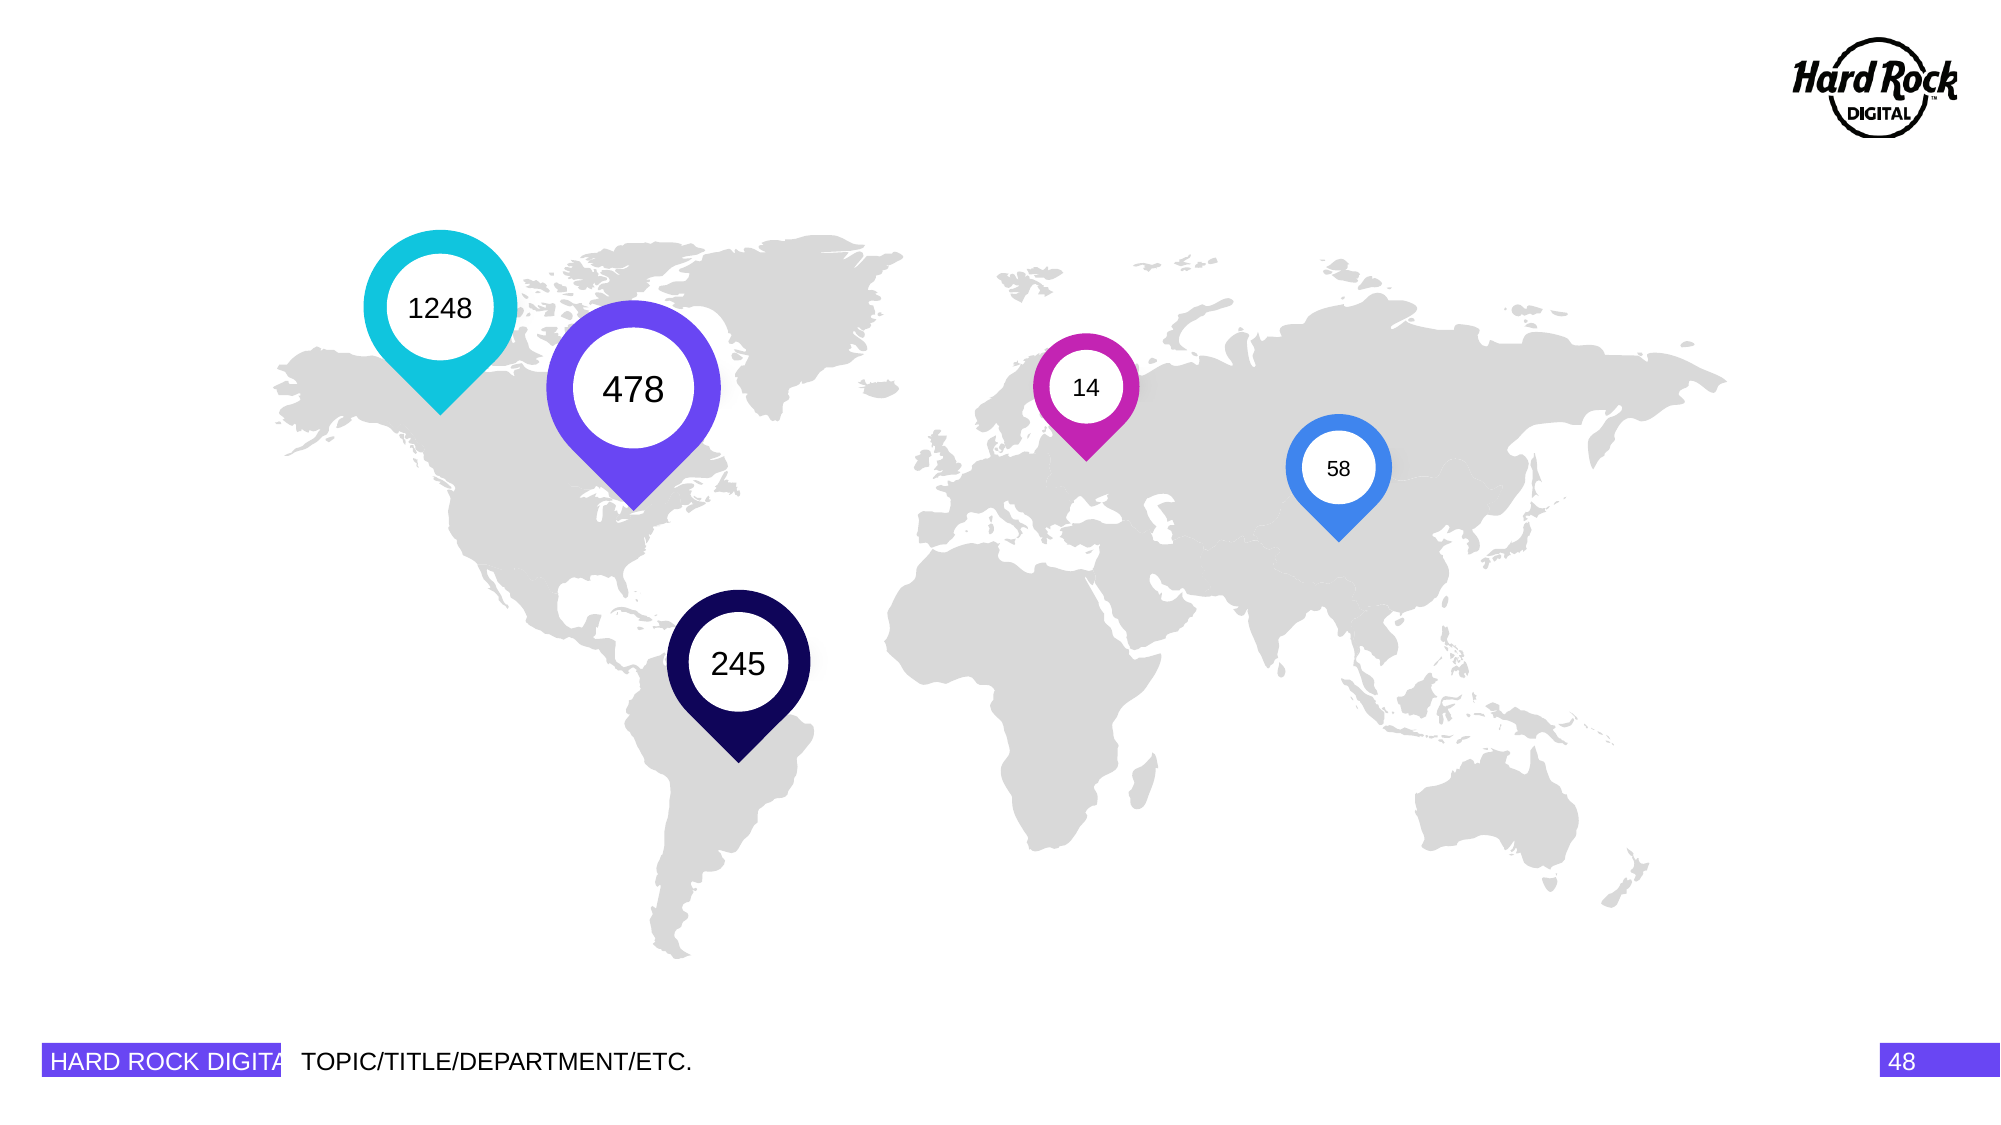

#

1248

478

14

58

245
HARD ROCK DIGITAL
48